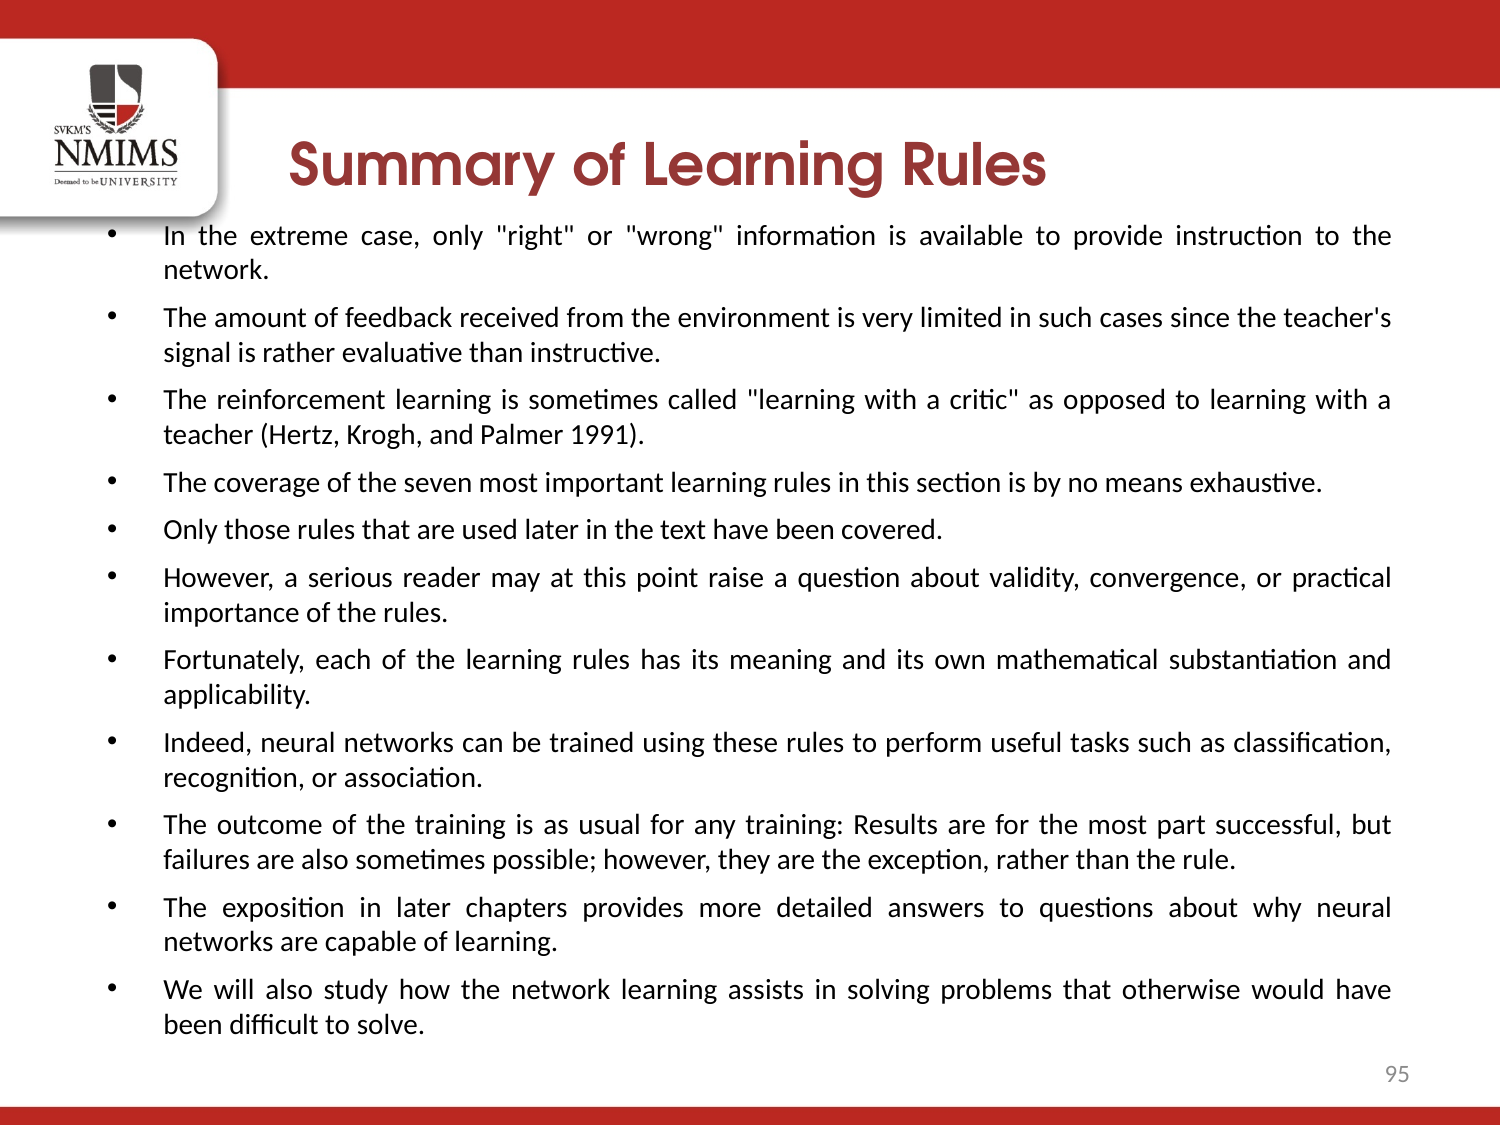

Summary of Learning Rules
In the extreme case, only "right" or "wrong" information is available to provide instruction to the network.
The amount of feedback received from the environment is very limited in such cases since the teacher's signal is rather evaluative than instructive.
The reinforcement learning is sometimes called "learning with a critic" as opposed to learning with a teacher (Hertz, Krogh, and Palmer 1991).
The coverage of the seven most important learning rules in this section is by no means exhaustive.
Only those rules that are used later in the text have been covered.
However, a serious reader may at this point raise a question about validity, convergence, or practical importance of the rules.
Fortunately, each of the learning rules has its meaning and its own mathematical substantiation and applicability.
Indeed, neural networks can be trained using these rules to perform useful tasks such as classification, recognition, or association.
The outcome of the training is as usual for any training: Results are for the most part successful, but failures are also sometimes possible; however, they are the exception, rather than the rule.
The exposition in later chapters provides more detailed answers to questions about why neural networks are capable of learning.
We will also study how the network learning assists in solving problems that otherwise would have been difficult to solve.

95